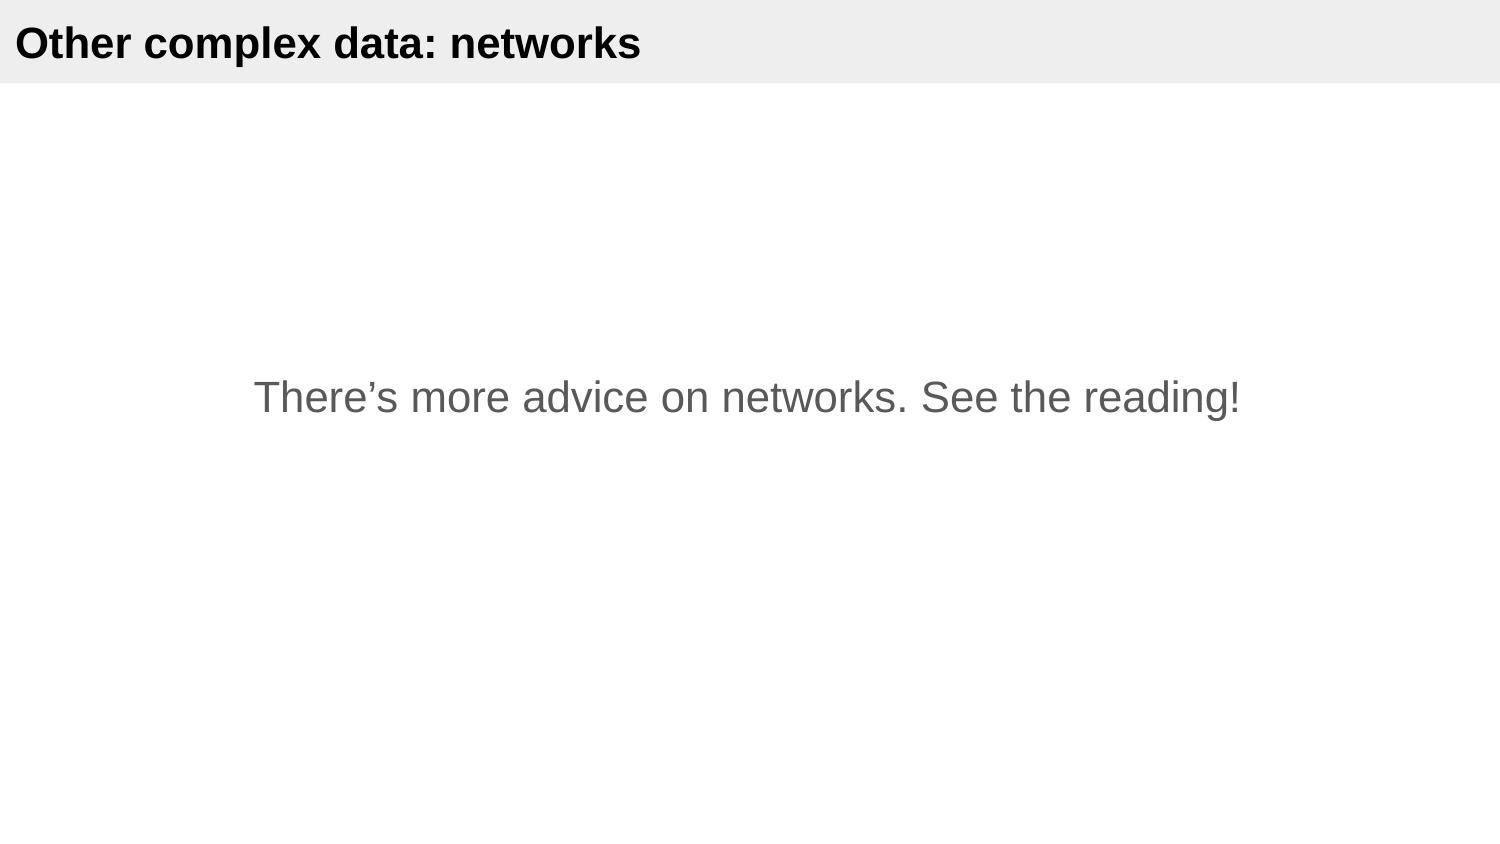

Other complex data: networks

There’s more advice on networks. See the reading!